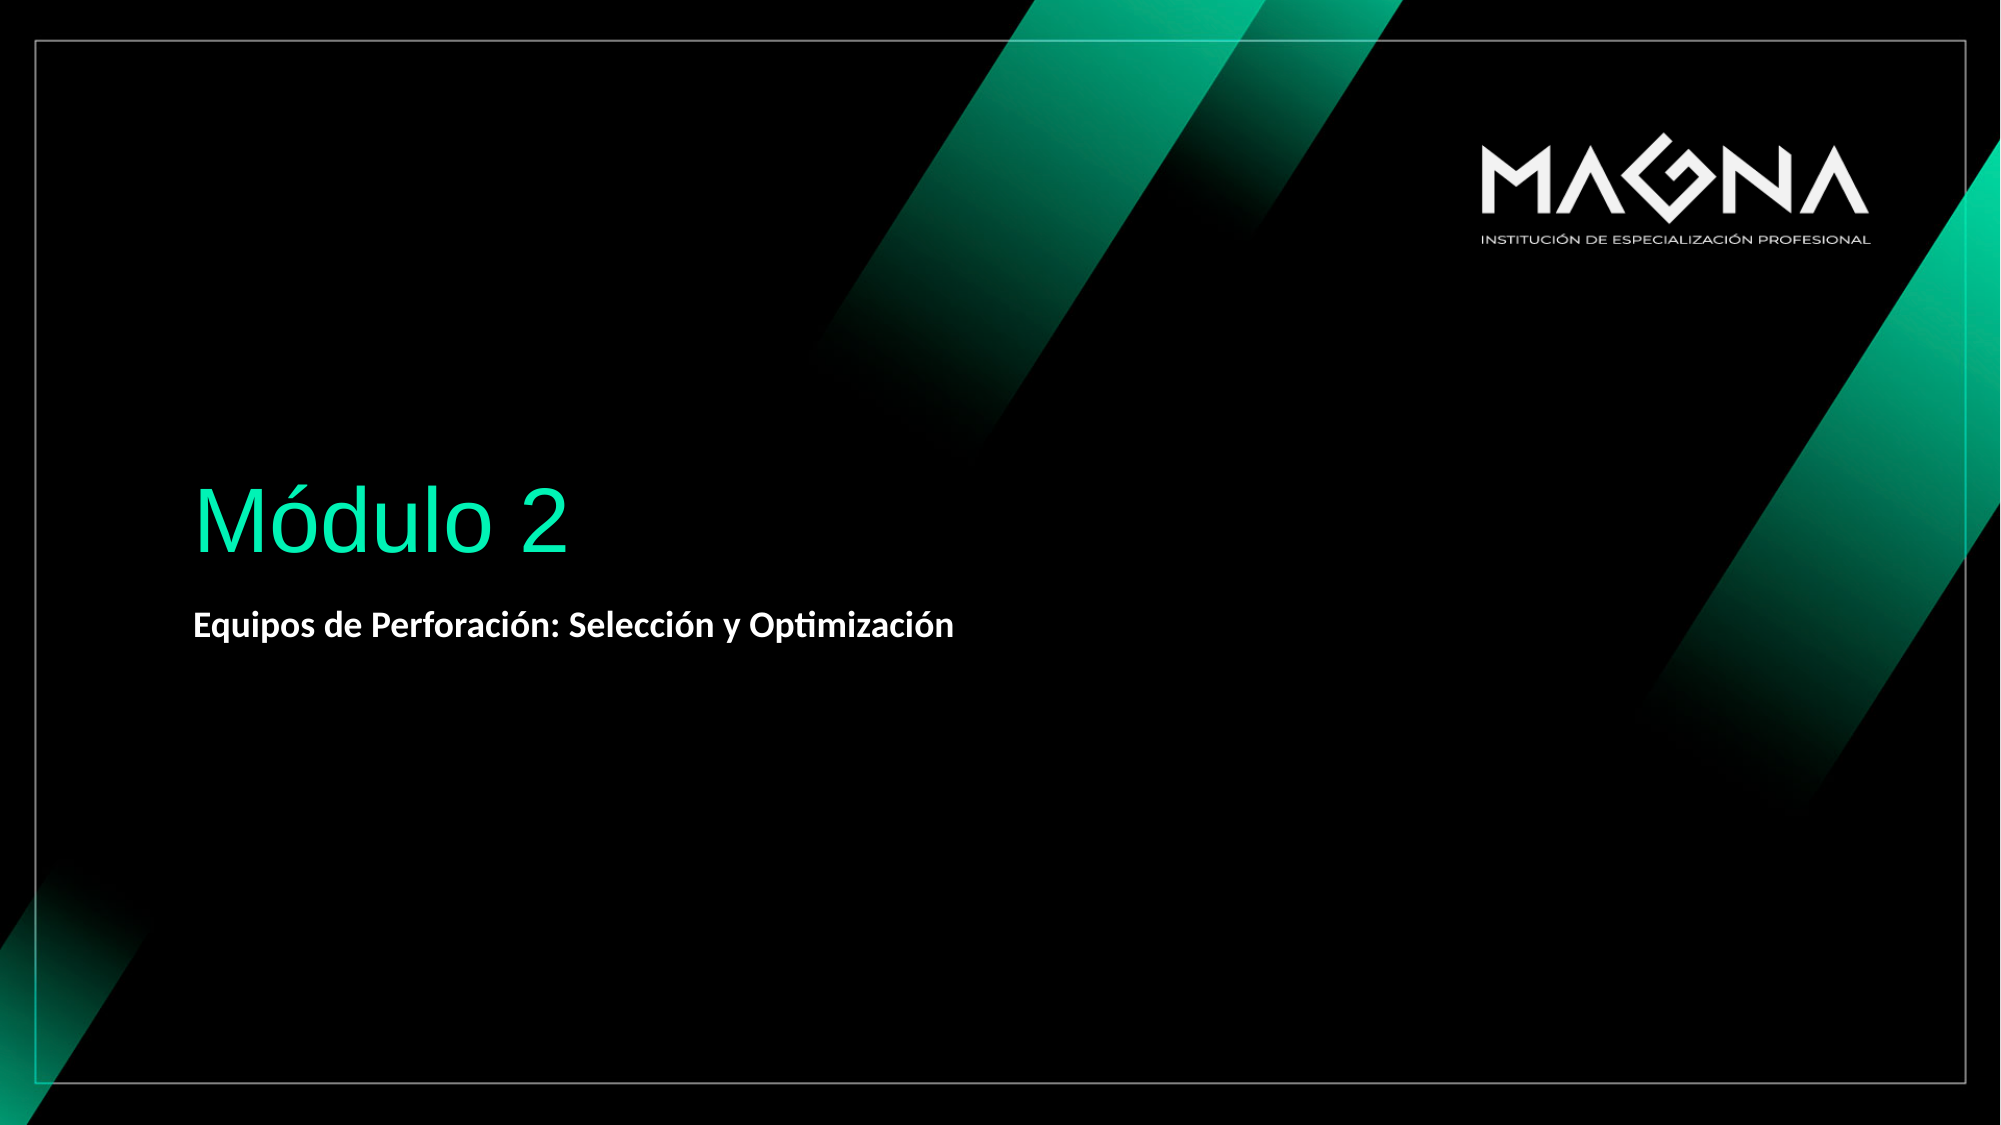

# Módulo 2
Equipos de Perforación: Selección y Optimización